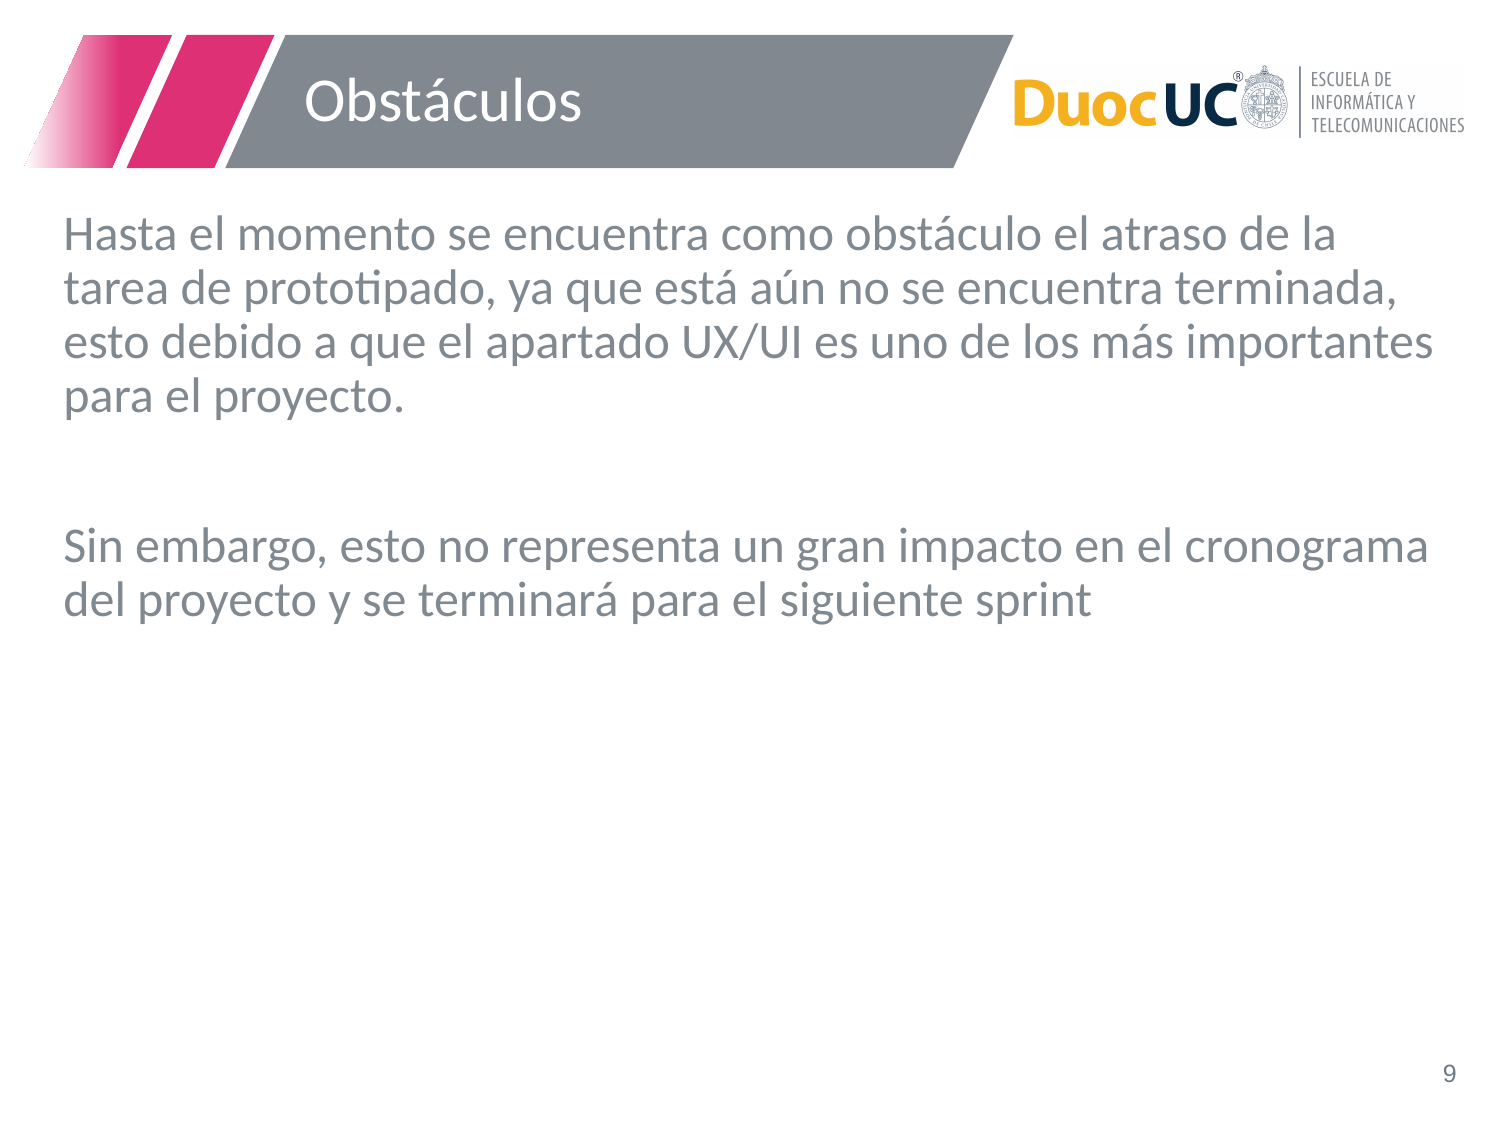

# Obstáculos
Hasta el momento se encuentra como obstáculo el atraso de la tarea de prototipado, ya que está aún no se encuentra terminada, esto debido a que el apartado UX/UI es uno de los más importantes para el proyecto.

Sin embargo, esto no representa un gran impacto en el cronograma del proyecto y se terminará para el siguiente sprint